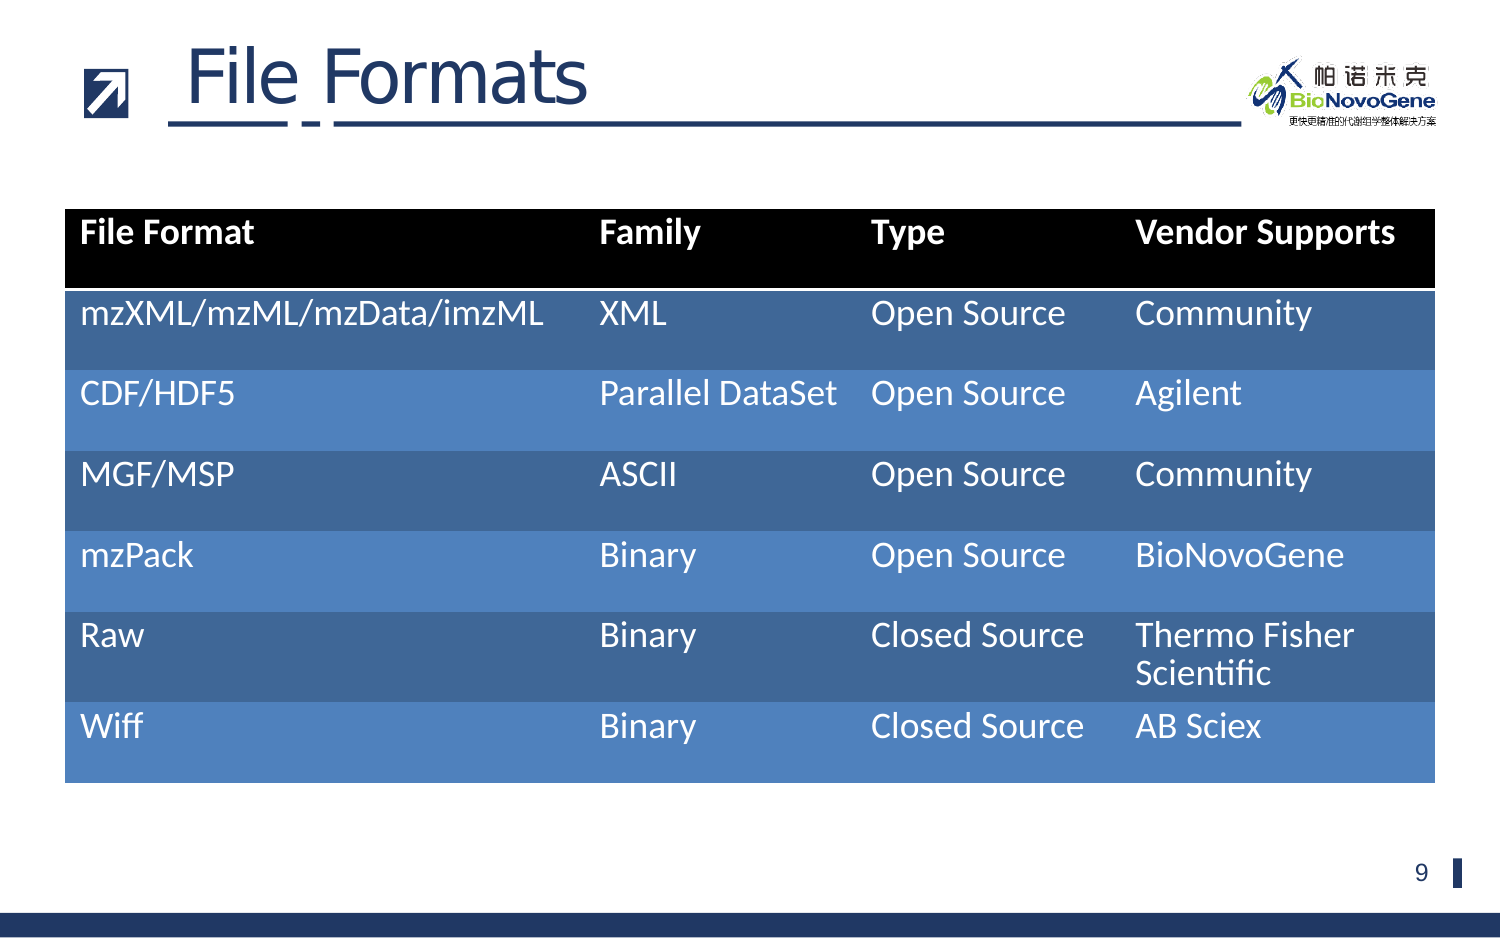

File Formats
| File Format | Family | Type | Vendor Supports |
| --- | --- | --- | --- |
| mzXML/mzML/mzData/imzML | XML | Open Source | Community |
| CDF/HDF5 | Parallel DataSet | Open Source | Agilent |
| MGF/MSP | ASCII | Open Source | Community |
| mzPack | Binary | Open Source | BioNovoGene |
| Raw | Binary | Closed Source | Thermo Fisher Scientific |
| Wiff | Binary | Closed Source | AB Sciex |